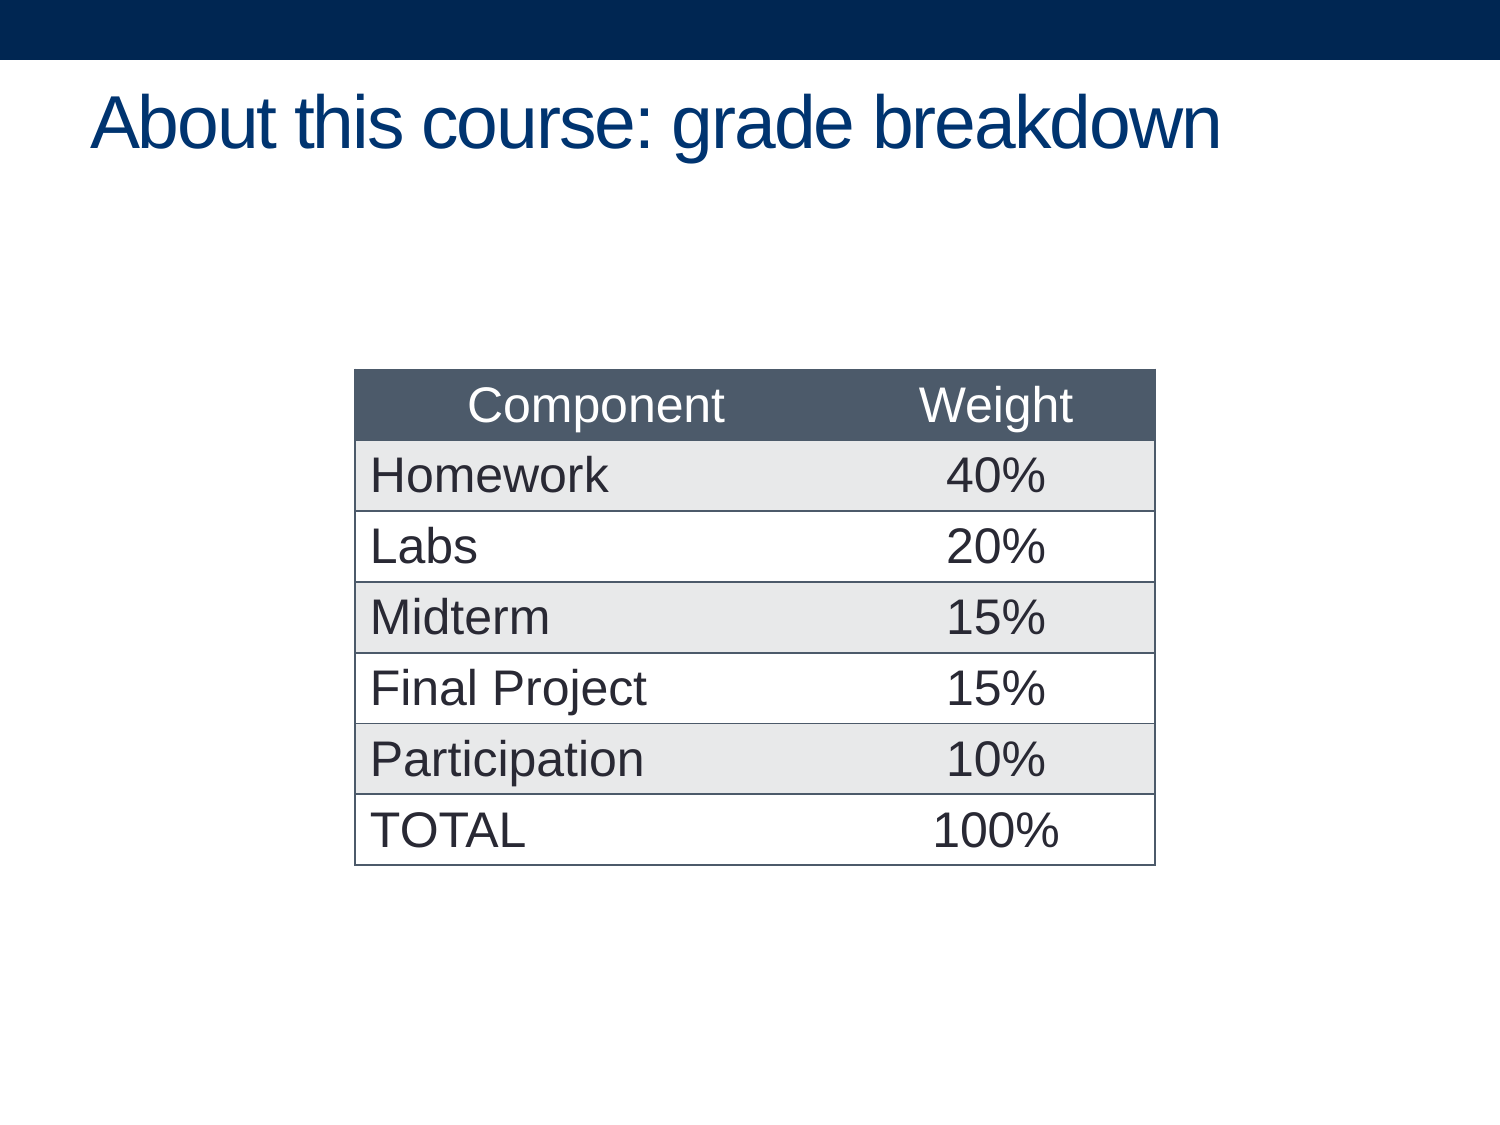

# About this course: grade breakdown
| Component | Weight |
| --- | --- |
| Homework | 40% |
| Labs | 20% |
| Midterm | 15% |
| Final Project | 15% |
| Participation | 10% |
| TOTAL | 100% |